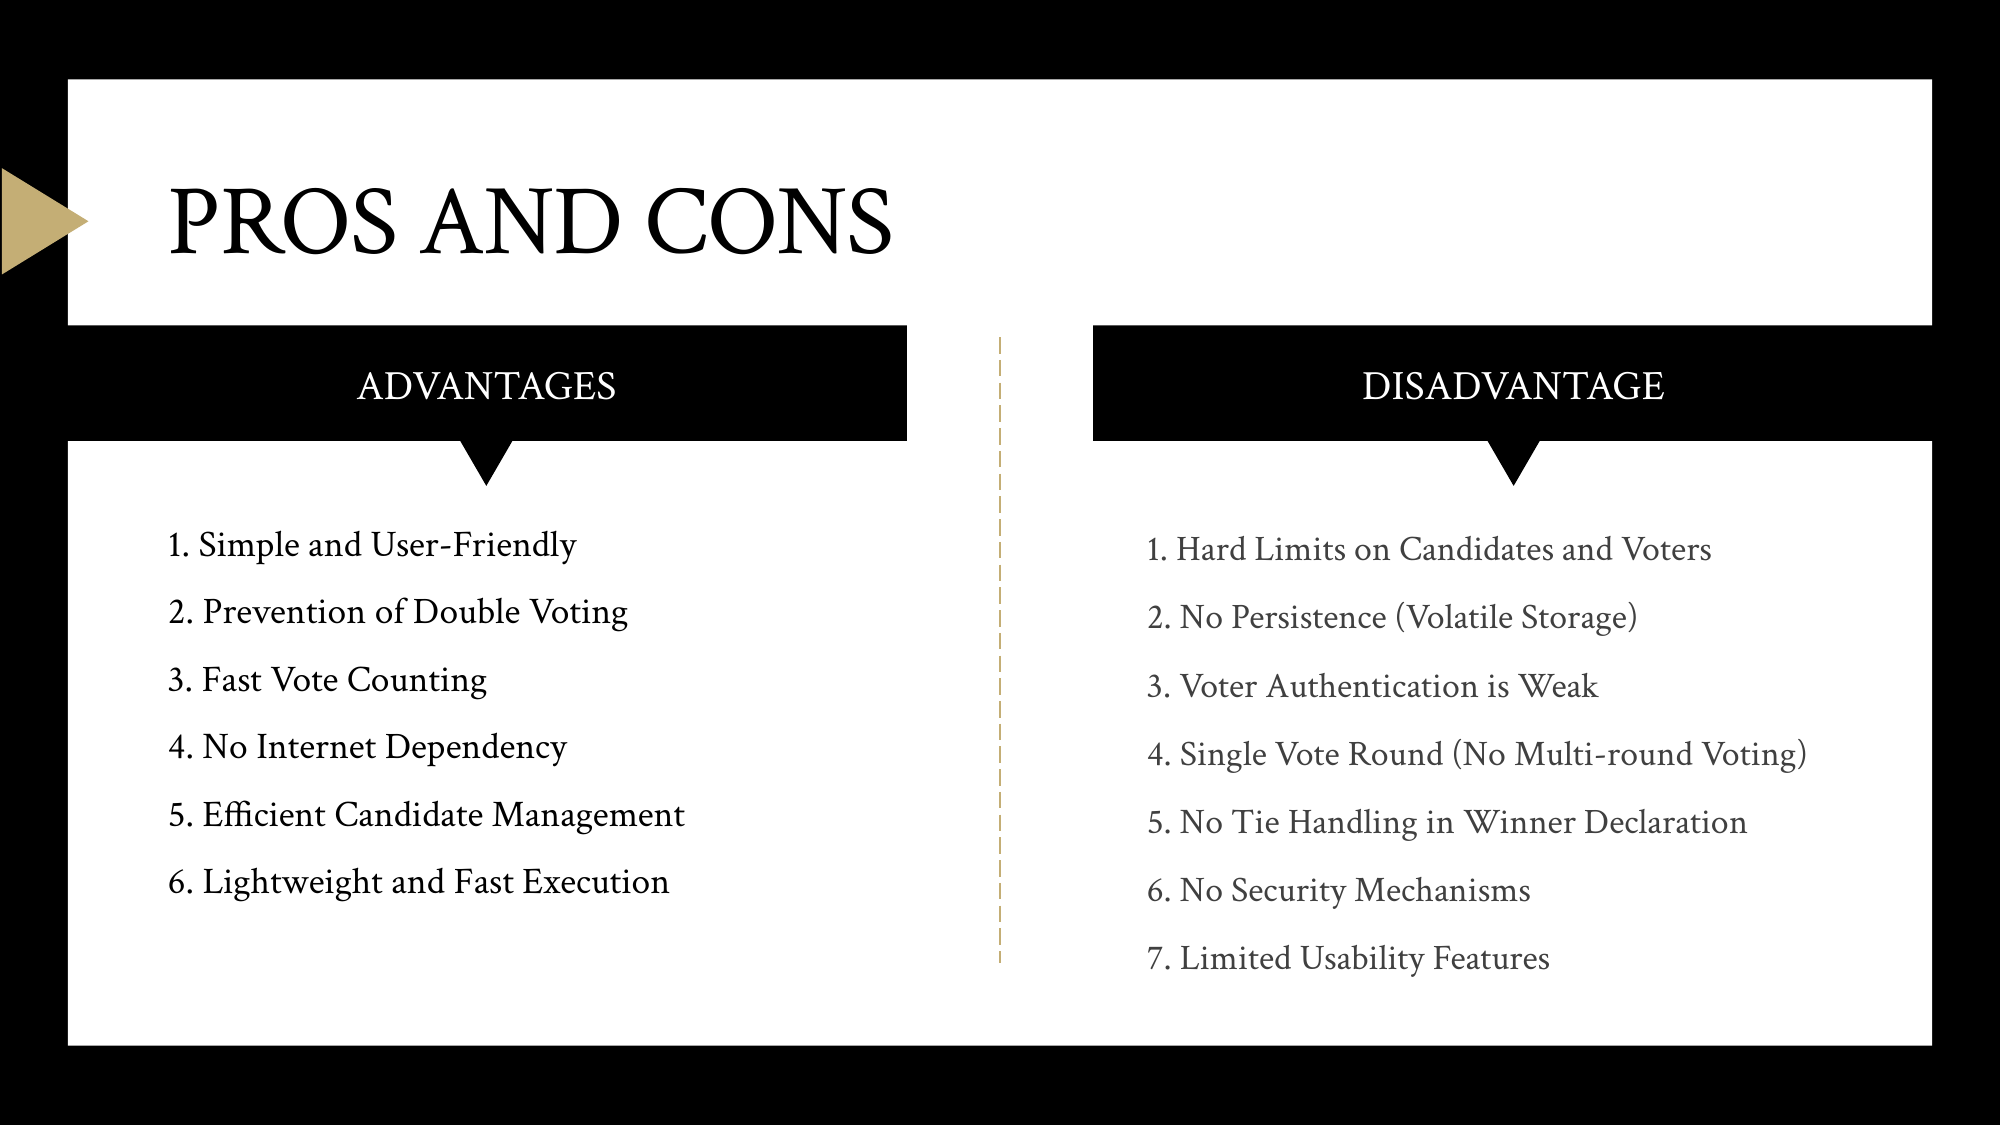

# PROS AND CONS
Advantages
dISADVANTAGE
1. Simple and User-Friendly
2. Prevention of Double Voting
3. Fast Vote Counting
4. No Internet Dependency
5. Efficient Candidate Management
6. Lightweight and Fast Execution
1. Hard Limits on Candidates and Voters
2. No Persistence (Volatile Storage)
3. Voter Authentication is Weak
4. Single Vote Round (No Multi-round Voting)
5. No Tie Handling in Winner Declaration
6. No Security Mechanisms
7. Limited Usability Features